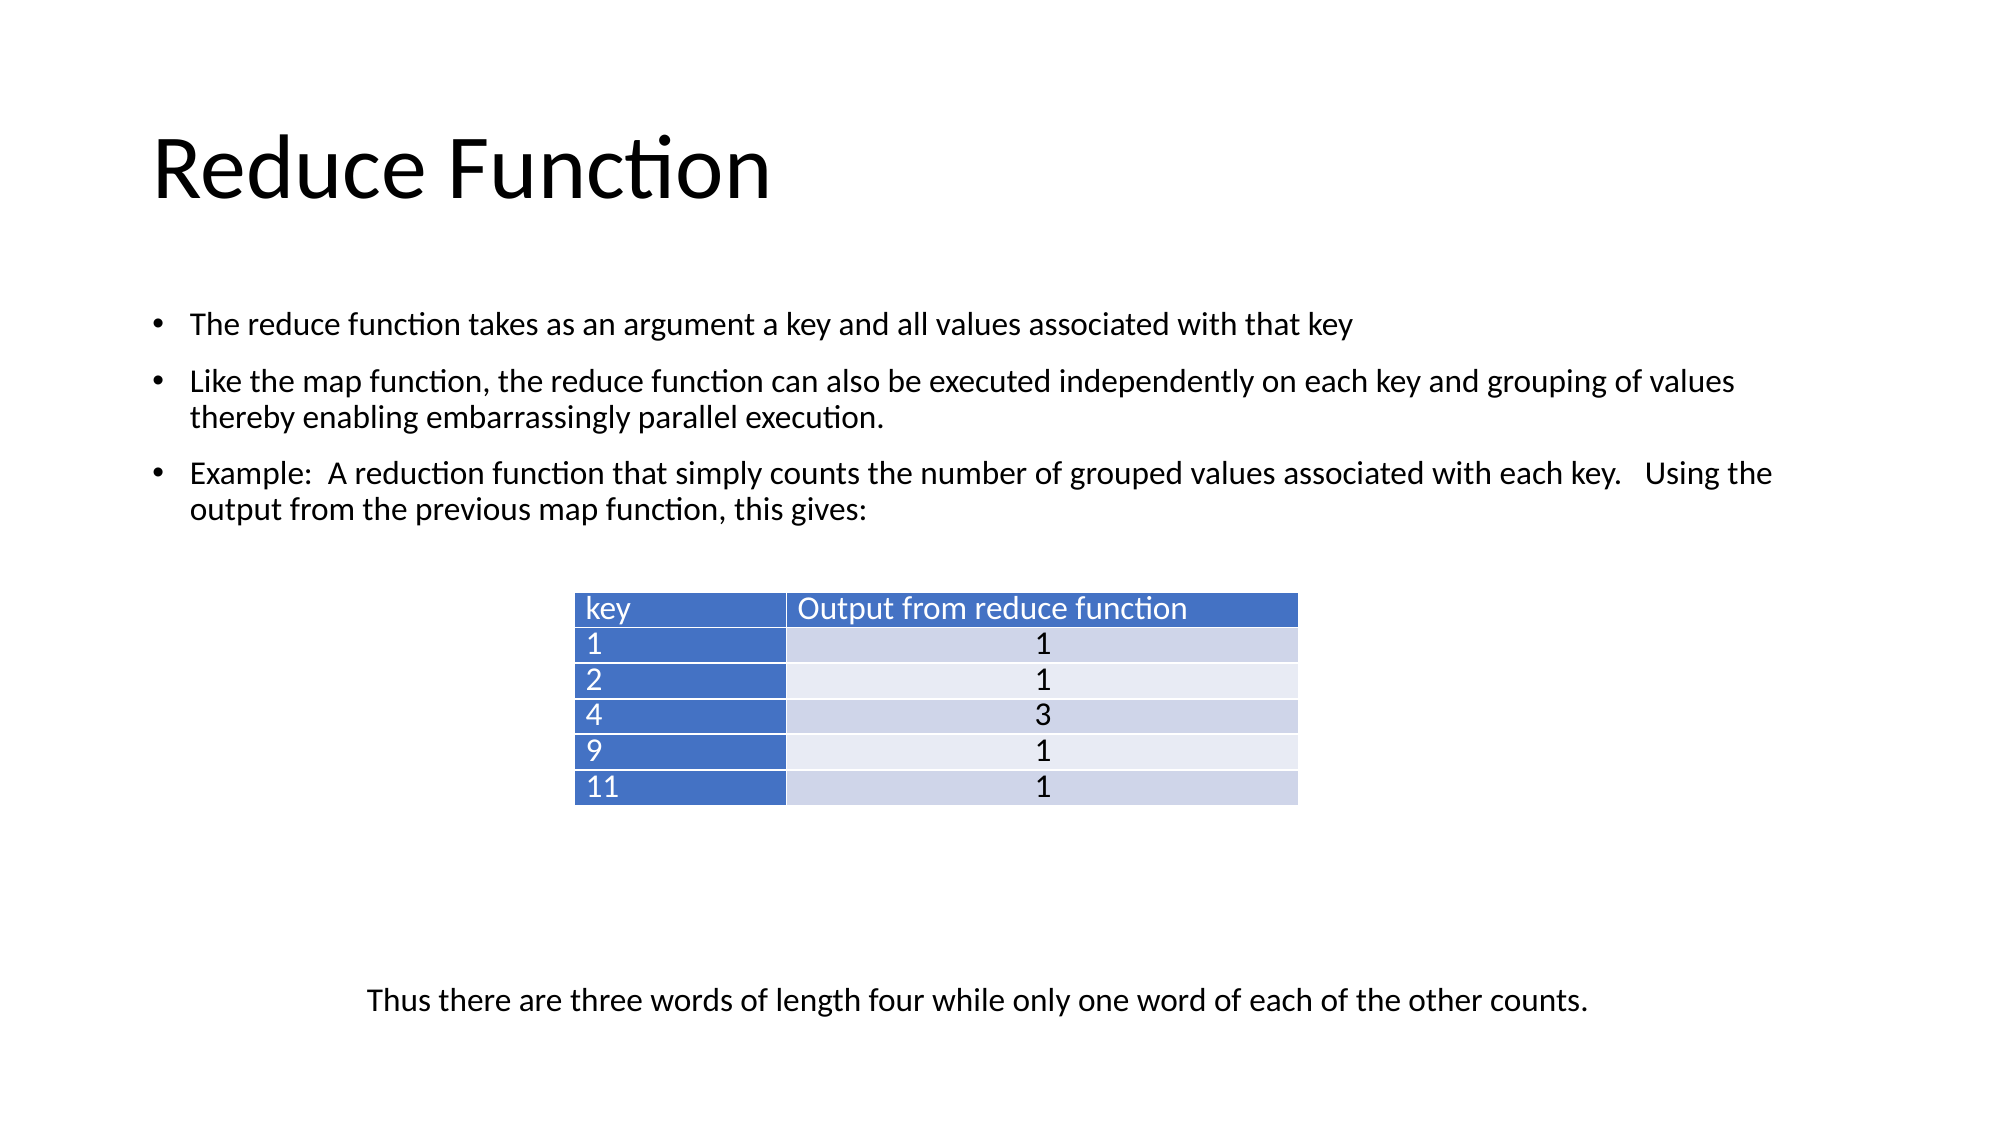

# Reduce Function
The reduce function takes as an argument a key and all values associated with that key
Like the map function, the reduce function can also be executed independently on each key and grouping of values thereby enabling embarrassingly parallel execution.
Example:  A reduction function that simply counts the number of grouped values associated with each key.   Using the output from the previous map function, this gives:

| key | Output from reduce function |
| --- | --- |
| 1 | 1 |
| 2 | 1 |
| 4 | 3 |
| 9 | 1 |
| 11 | 1 |
Thus there are three words of length four while only one word of each of the other counts.